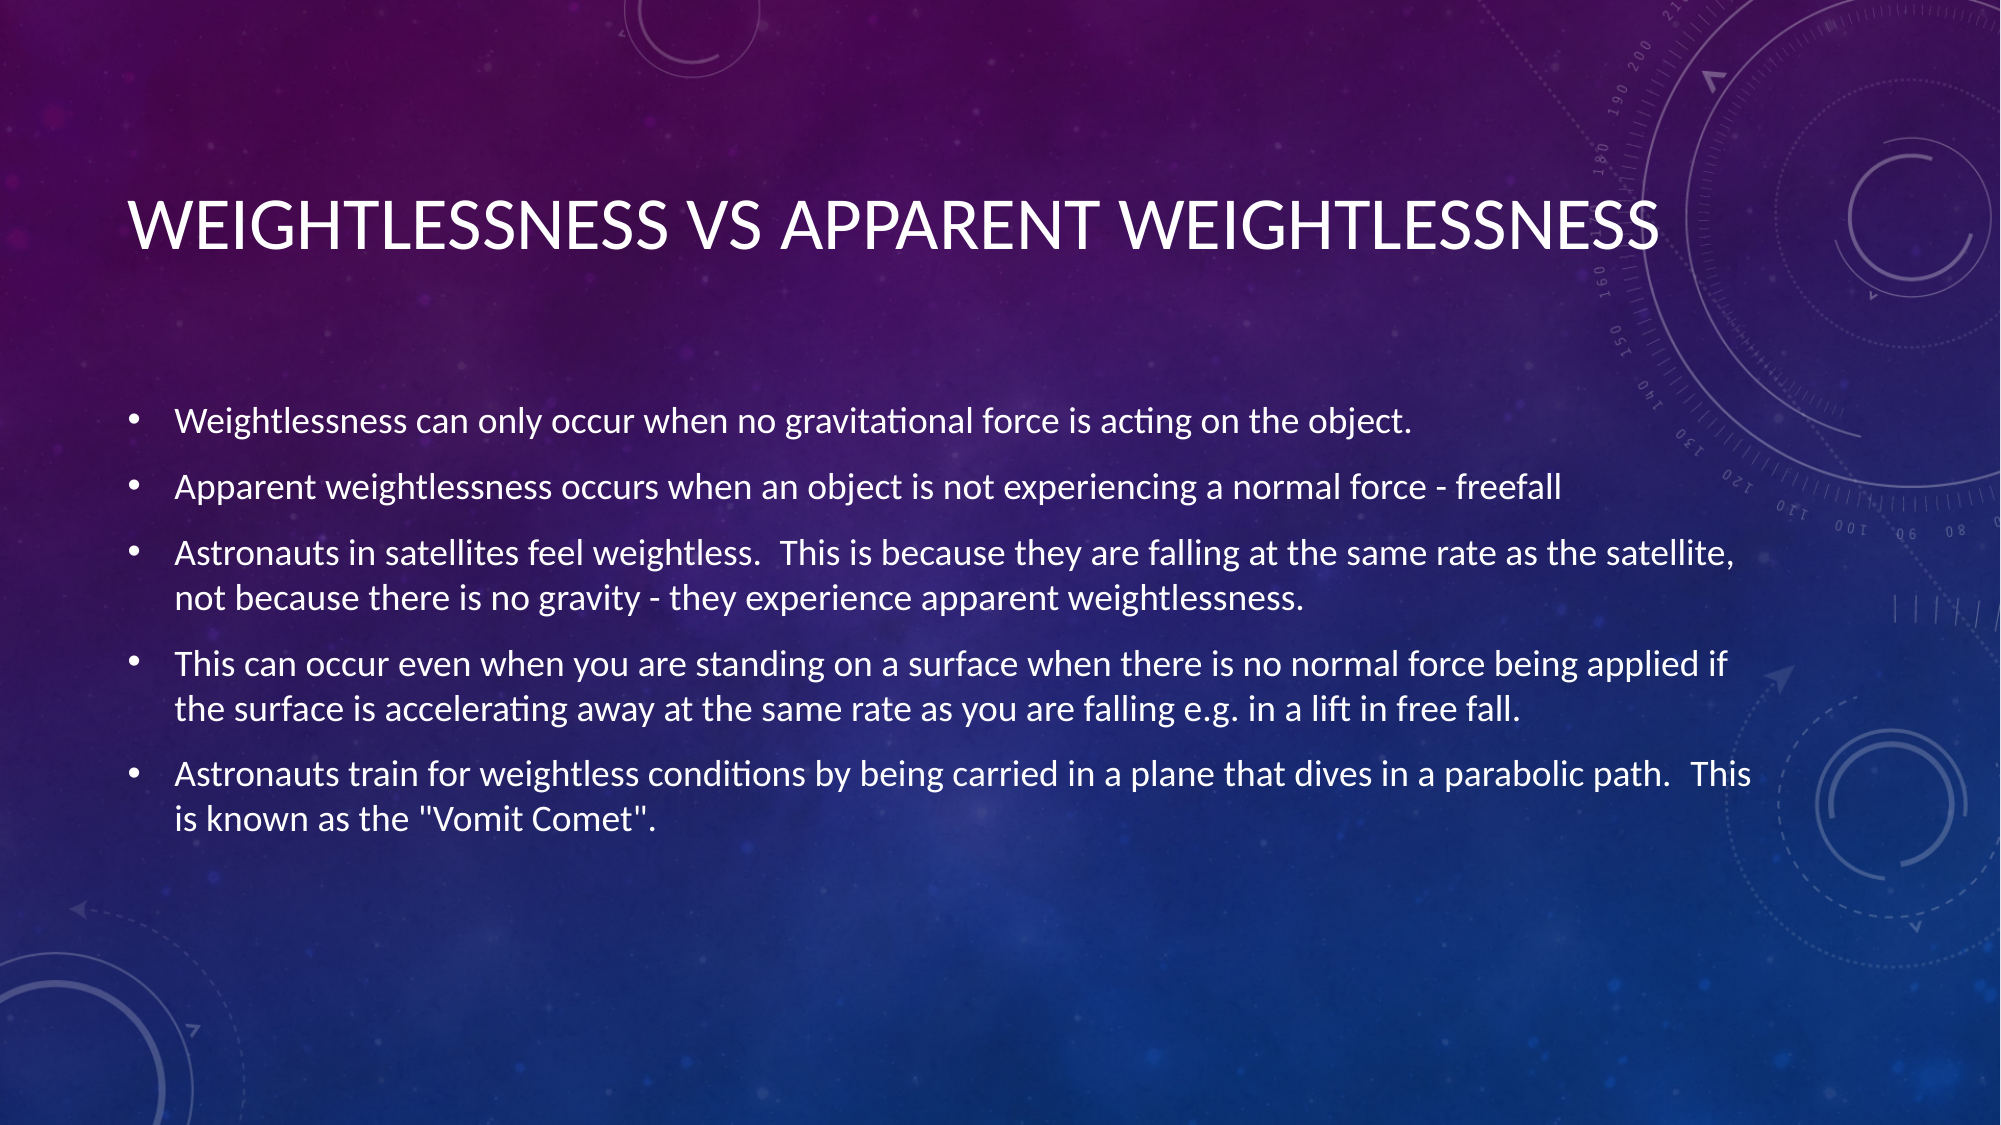

# Weightlessness vs Apparent Weightlessness
Weightlessness can only occur when no gravitational force is acting on the object.
Apparent weightlessness occurs when an object is not experiencing a normal force - freefall
Astronauts in satellites feel weightless.  This is because they are falling at the same rate as the satellite, not because there is no gravity - they experience apparent weightlessness.
This can occur even when you are standing on a surface when there is no normal force being applied if the surface is accelerating away at the same rate as you are falling e.g. in a lift in free fall.
Astronauts train for weightless conditions by being carried in a plane that dives in a parabolic path.  This is known as the "Vomit Comet".